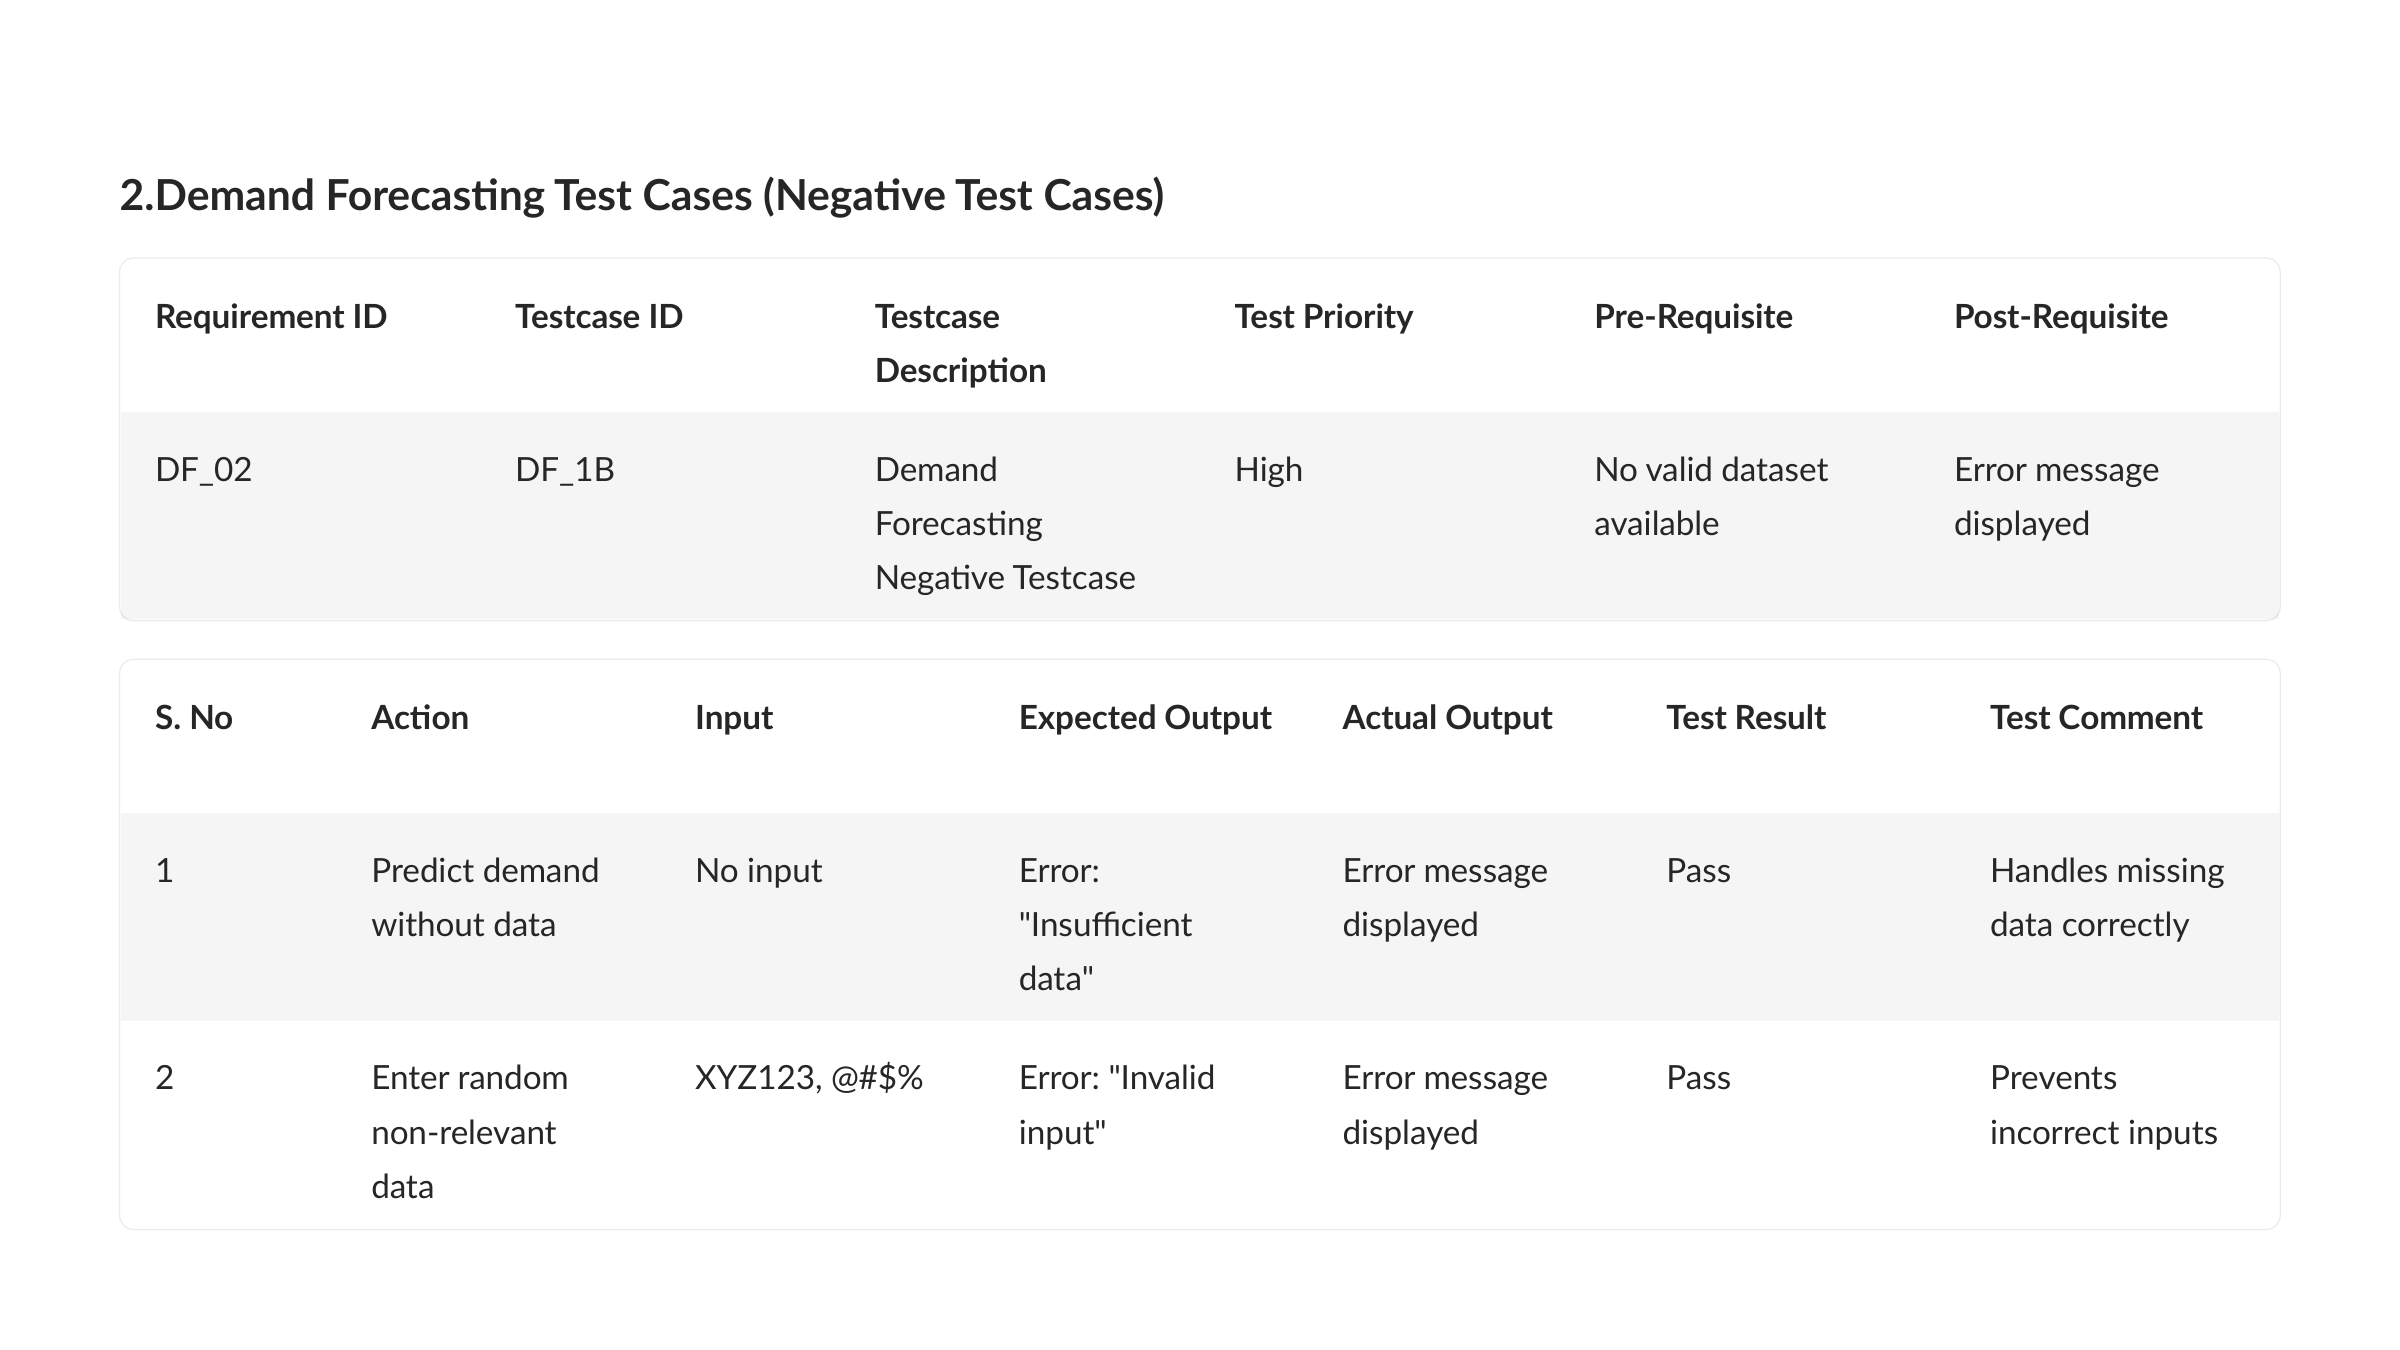

2.Demand Forecasting Test Cases (Negative Test Cases)

Requirement ID
Testcase ID
Testcase Description
Test Priority
Pre-Requisite
Post-Requisite

DF_02
DF_1B
Demand Forecasting Negative Testcase
High
No valid dataset available
Error message displayed

S. No
Action
Input
Expected Output
Actual Output
Test Result
Test Comment

1
Predict demand without data
No input
Error: "Insufficient data"
Error message displayed
Pass
Handles missing data correctly

2
Enter random non-relevant data
XYZ123, @#$%
Error: "Invalid input"
Error message displayed
Pass
Prevents incorrect inputs